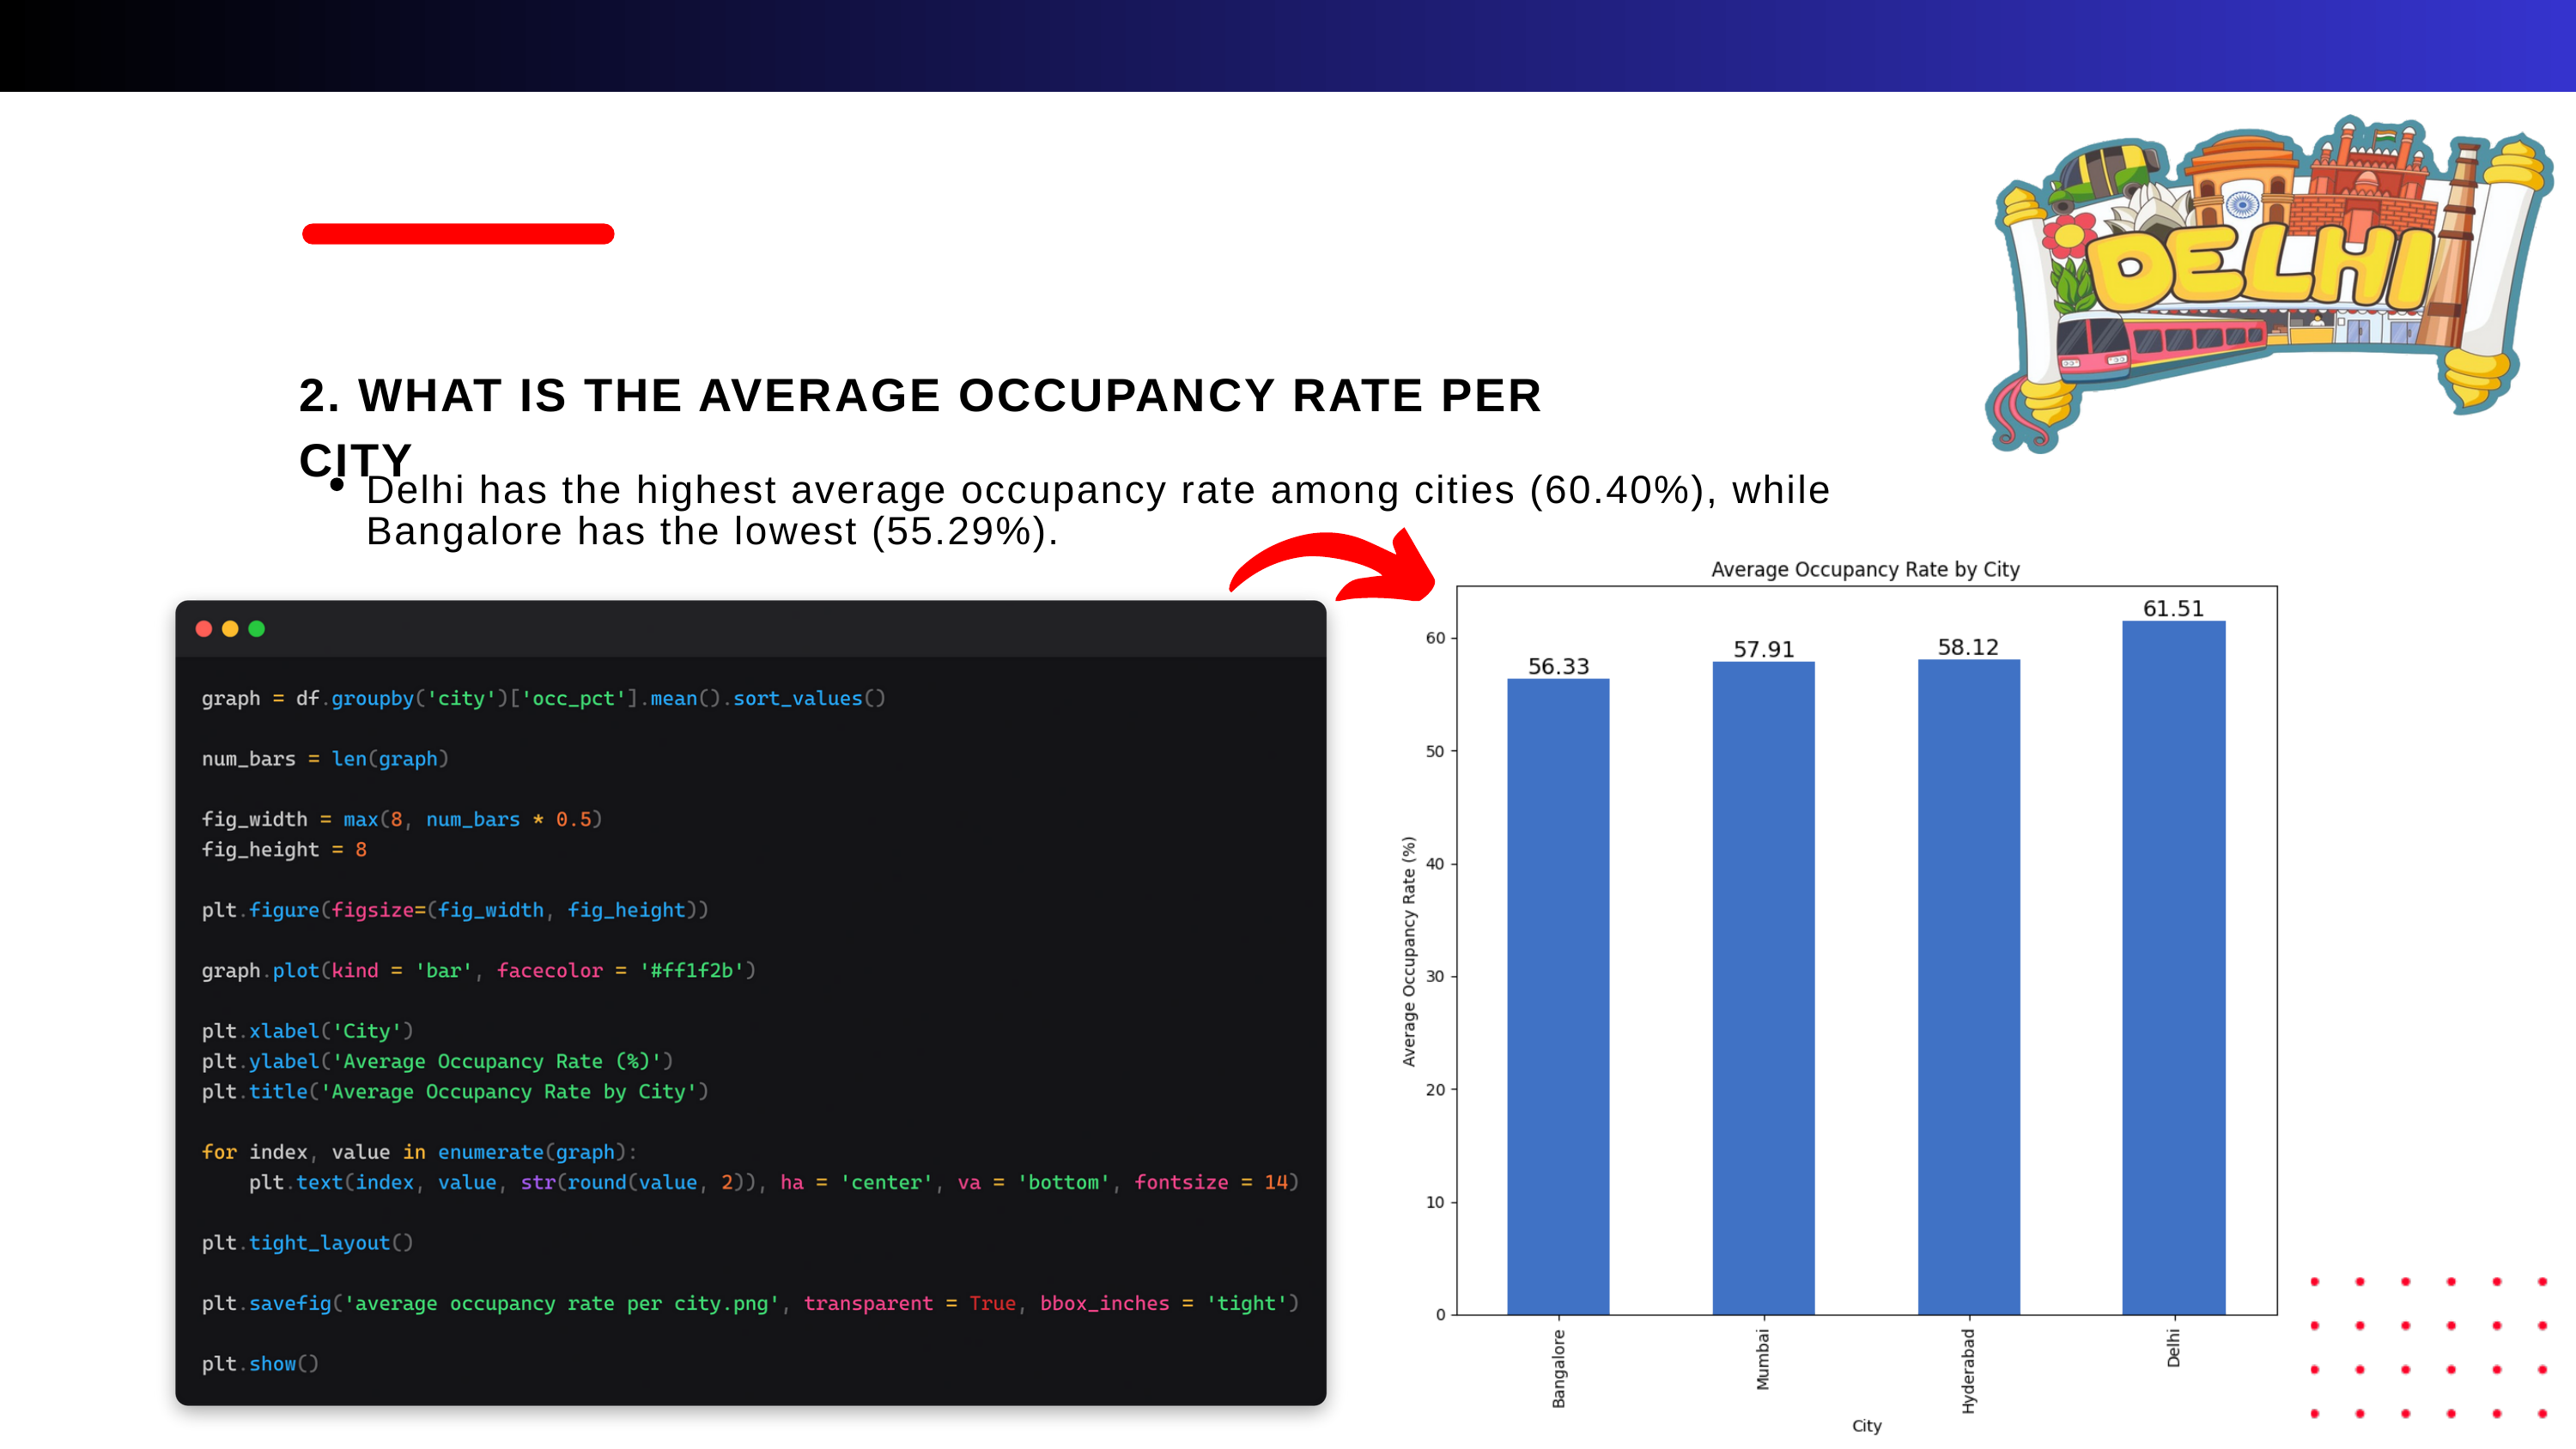

2. WHAT IS THE AVERAGE OCCUPANCY RATE PER CITY
Delhi has the highest average occupancy rate among cities (60.40%), while Bangalore has the lowest (55.29%).